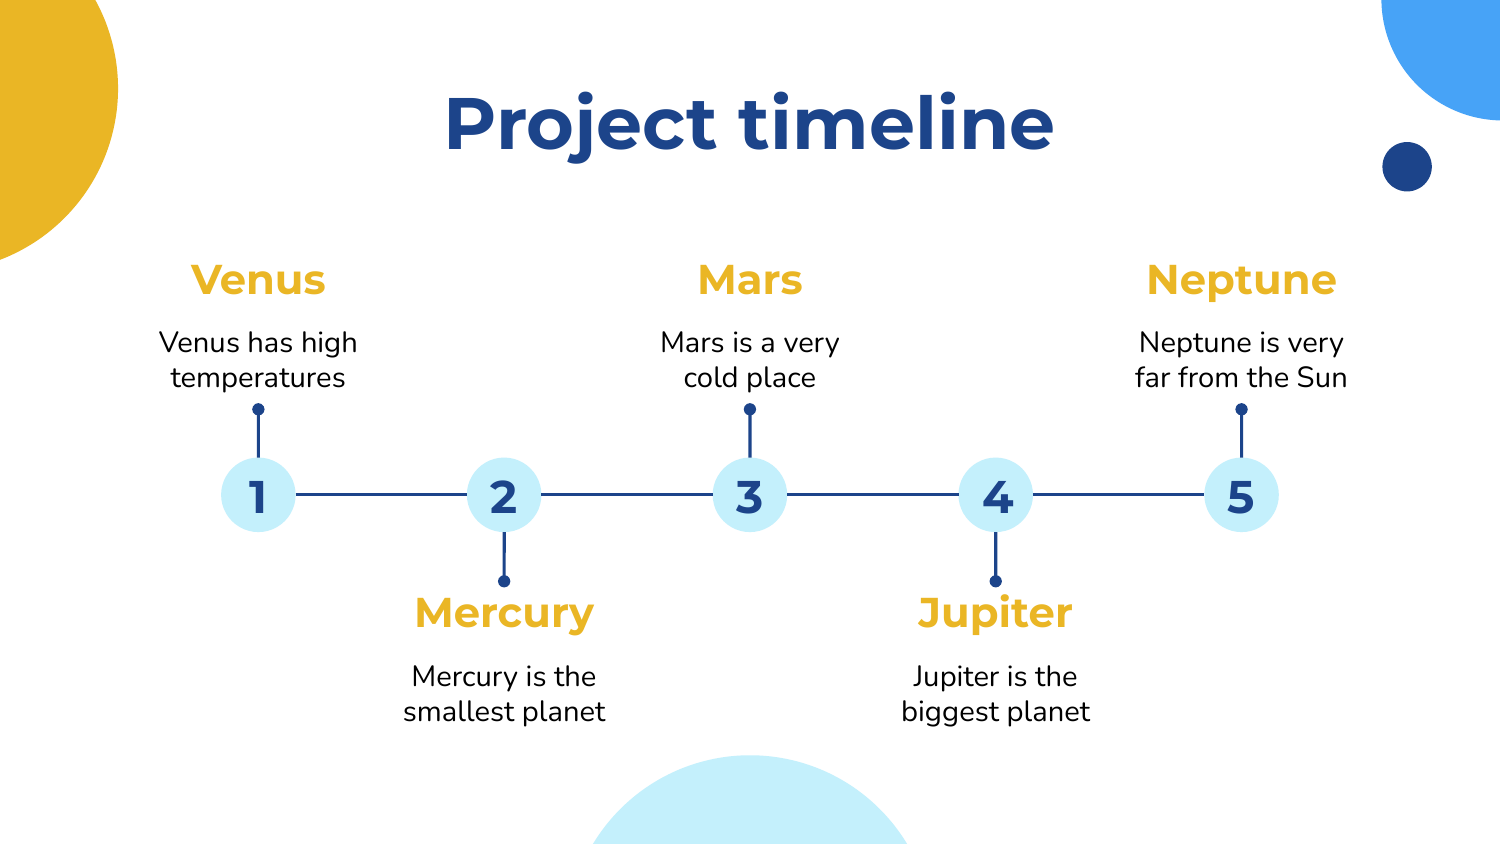

# Project timeline
Venus
Mars
Neptune
Venus has high temperatures
Mars is a very cold place
Neptune is very far from the Sun

1
2
3
4
5
Mercury
Jupiter
Mercury is the smallest planet
Jupiter is the biggest planet